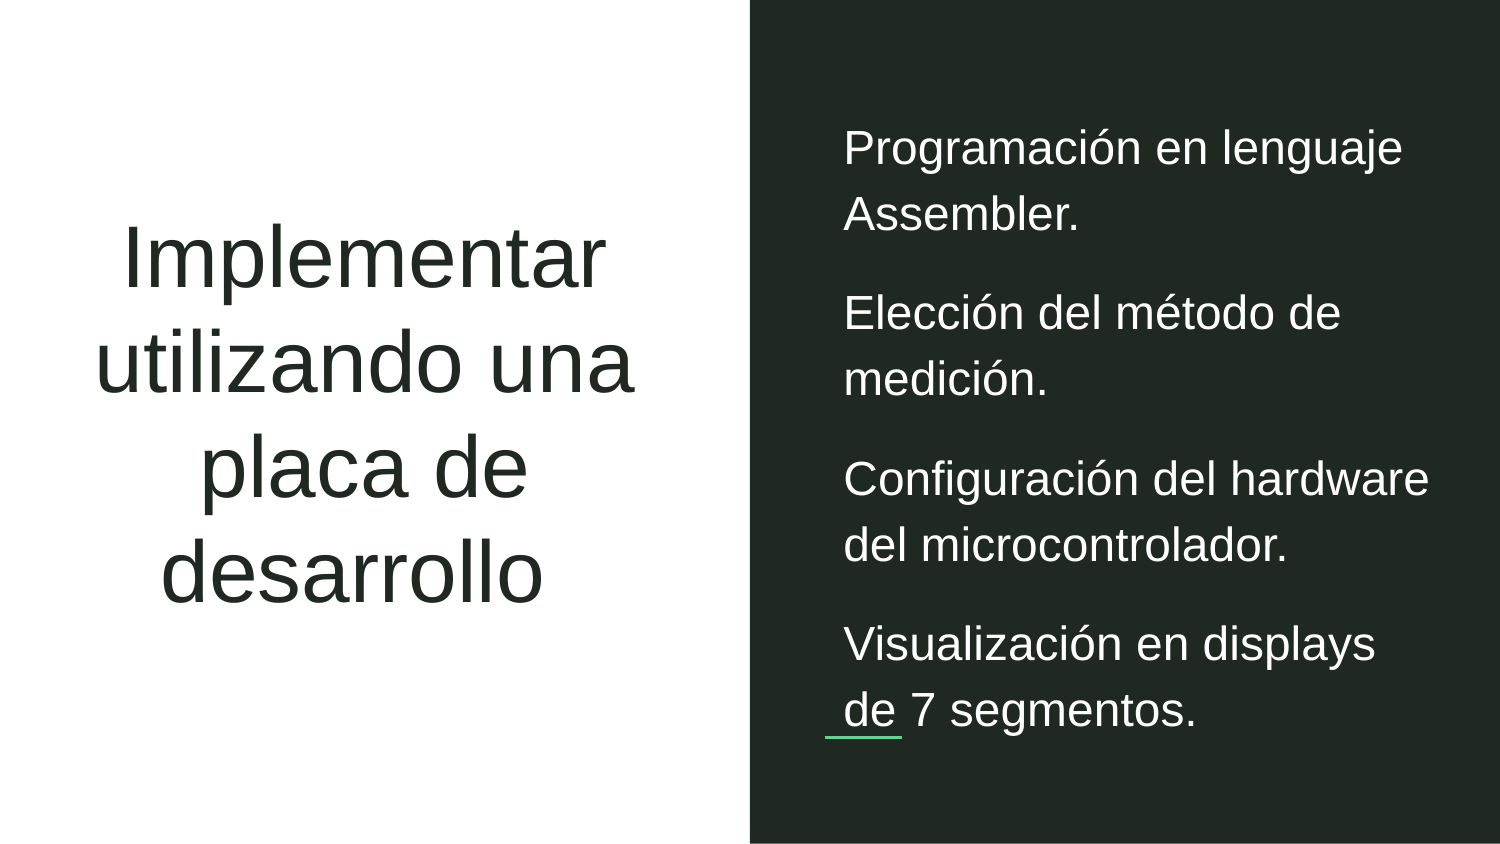

Programación en lenguaje Assembler.
Elección del método de medición.
Configuración del hardware del microcontrolador.
Visualización en displays de 7 segmentos.
# Implementar utilizando una placa de desarrollo